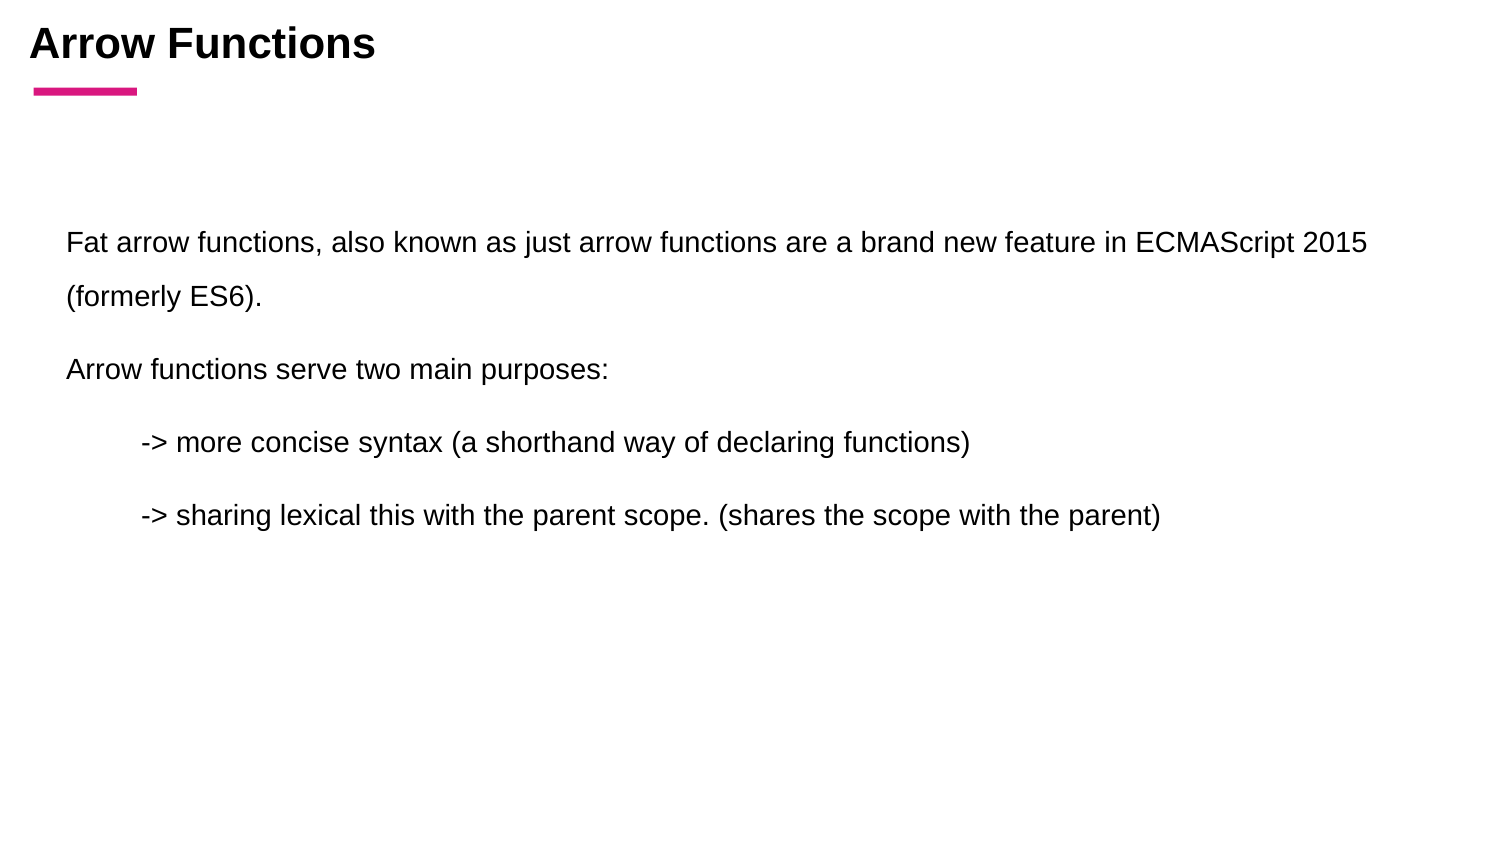

Arrow Functions
Fat arrow functions, also known as just arrow functions are a brand new feature in ECMAScript 2015 (formerly ES6).
Arrow functions serve two main purposes:
-> more concise syntax (a shorthand way of declaring functions)
-> sharing lexical this with the parent scope. (shares the scope with the parent)